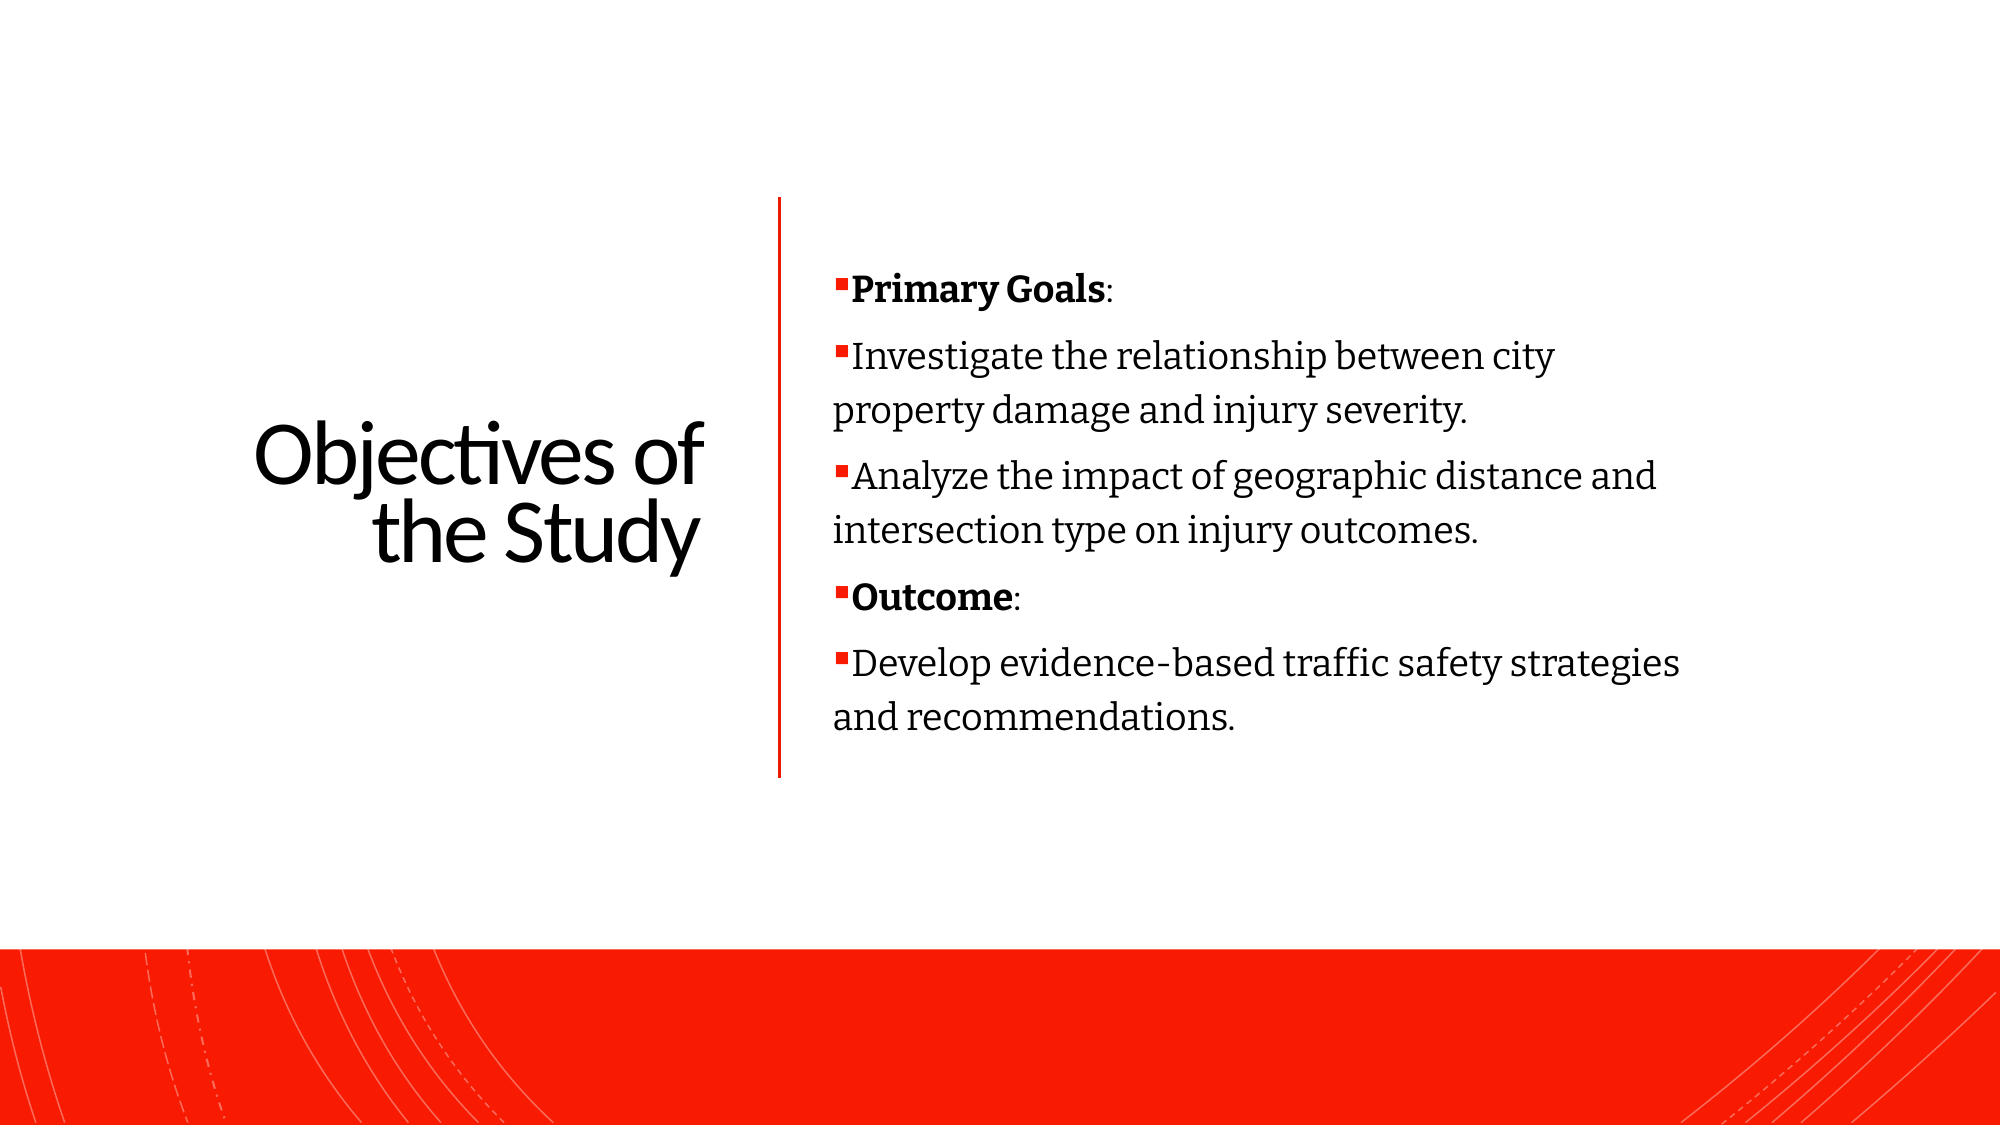

Objectives of the Study
Primary Goals:
Investigate the relationship between city property damage and injury severity.
Analyze the impact of geographic distance and intersection type on injury outcomes.
Outcome:
Develop evidence-based traffic safety strategies and recommendations.